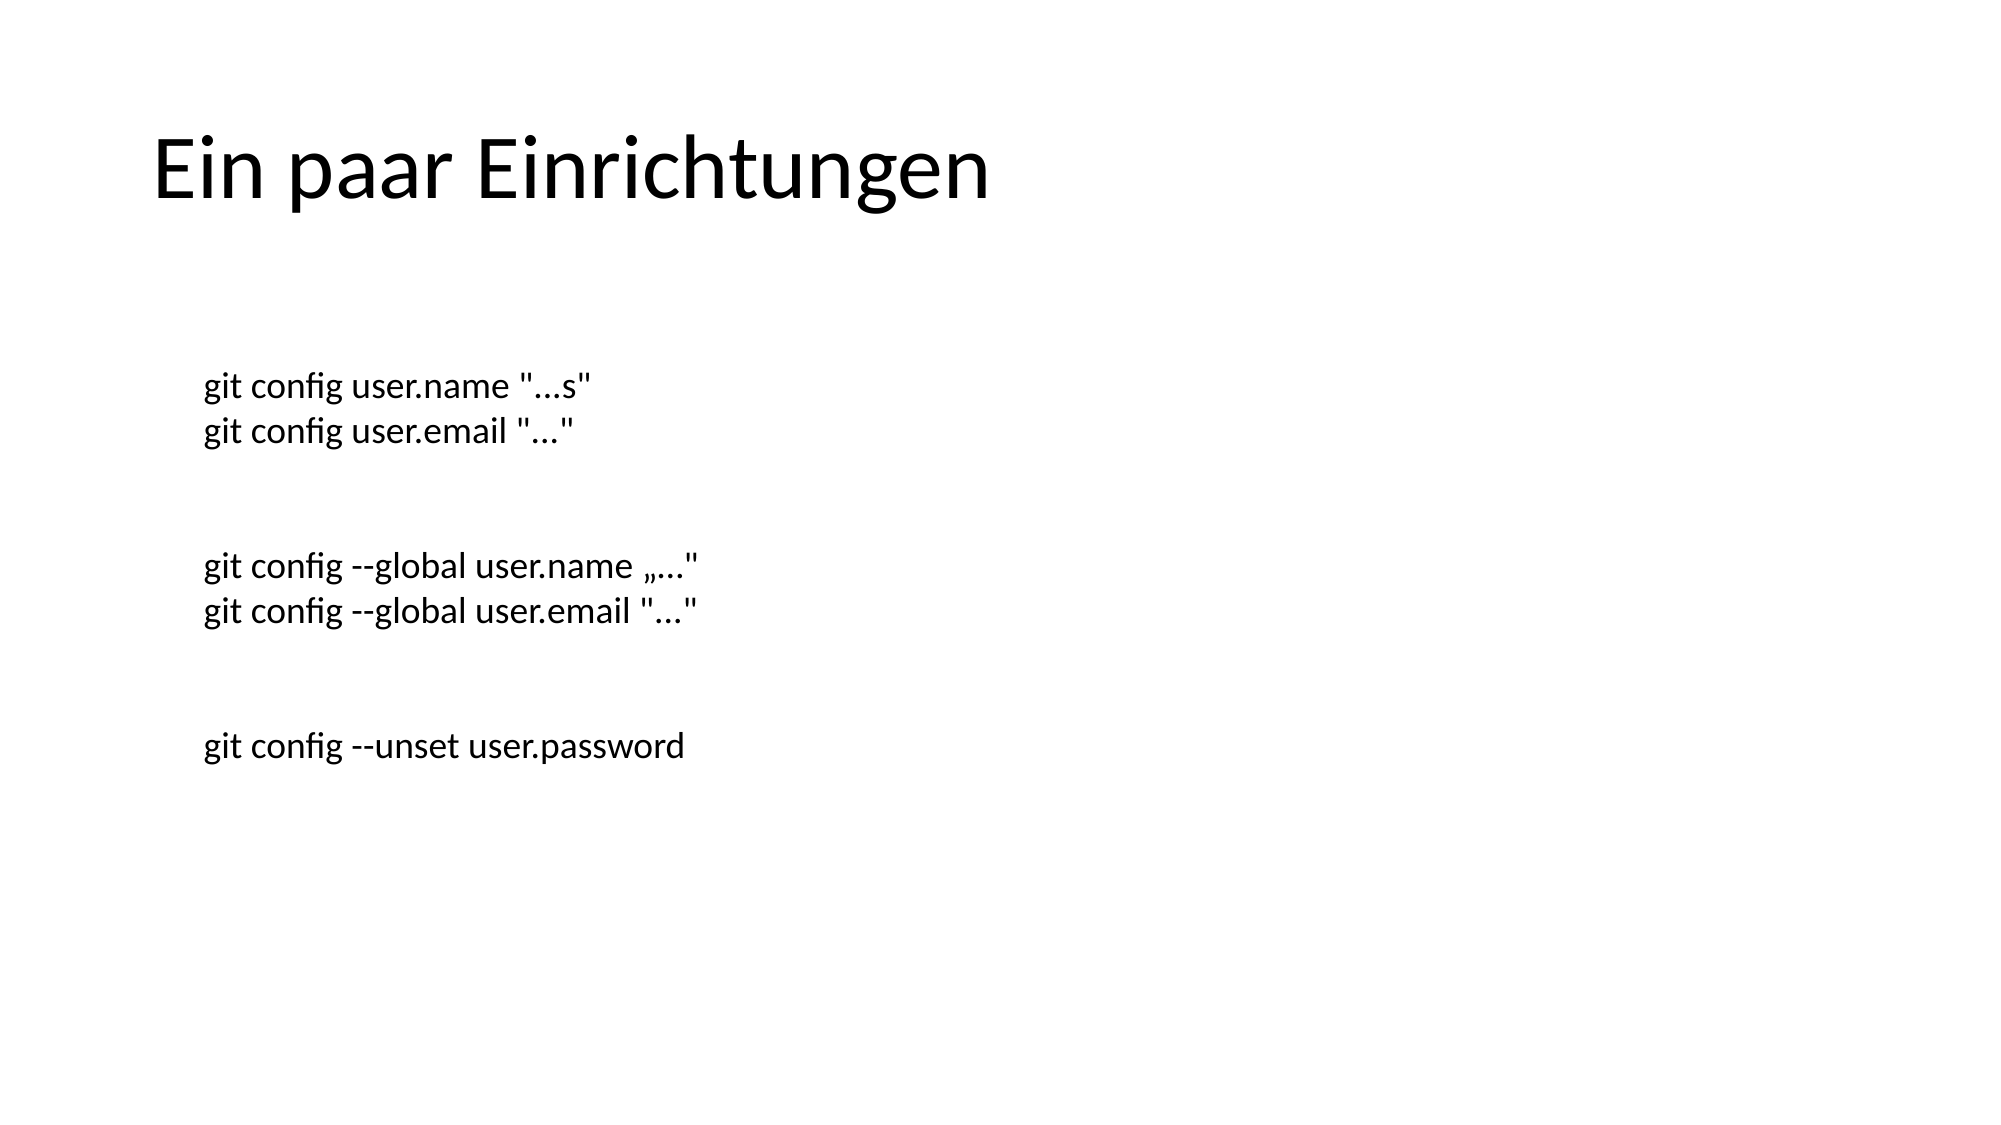

# Ein paar Einrichtungen

 git config user.name "...s"
 git config user.email "..."

 git config --global user.name „…"
 git config --global user.email "..."

 git config --unset user.password